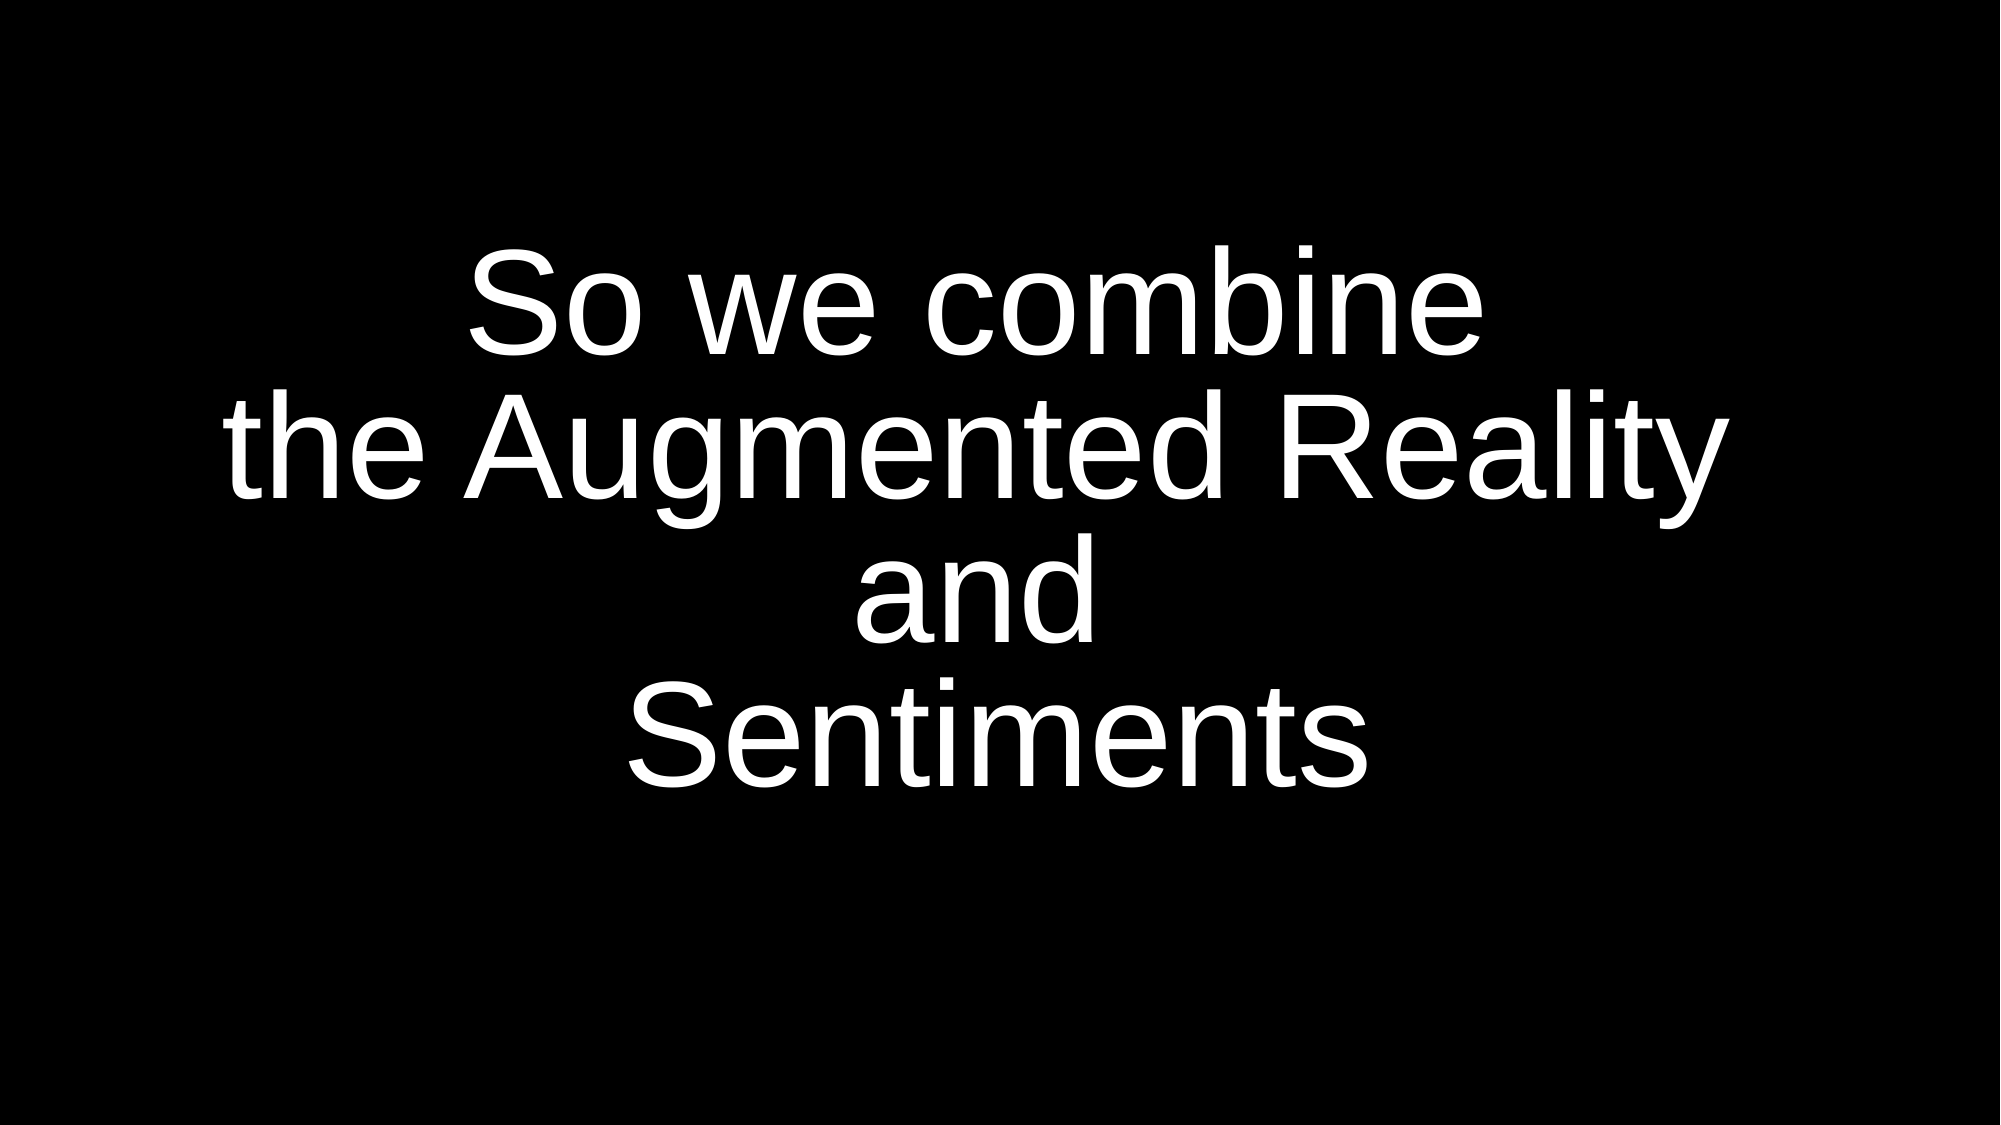

So we combine
the Augmented Reality
and
Sentiments